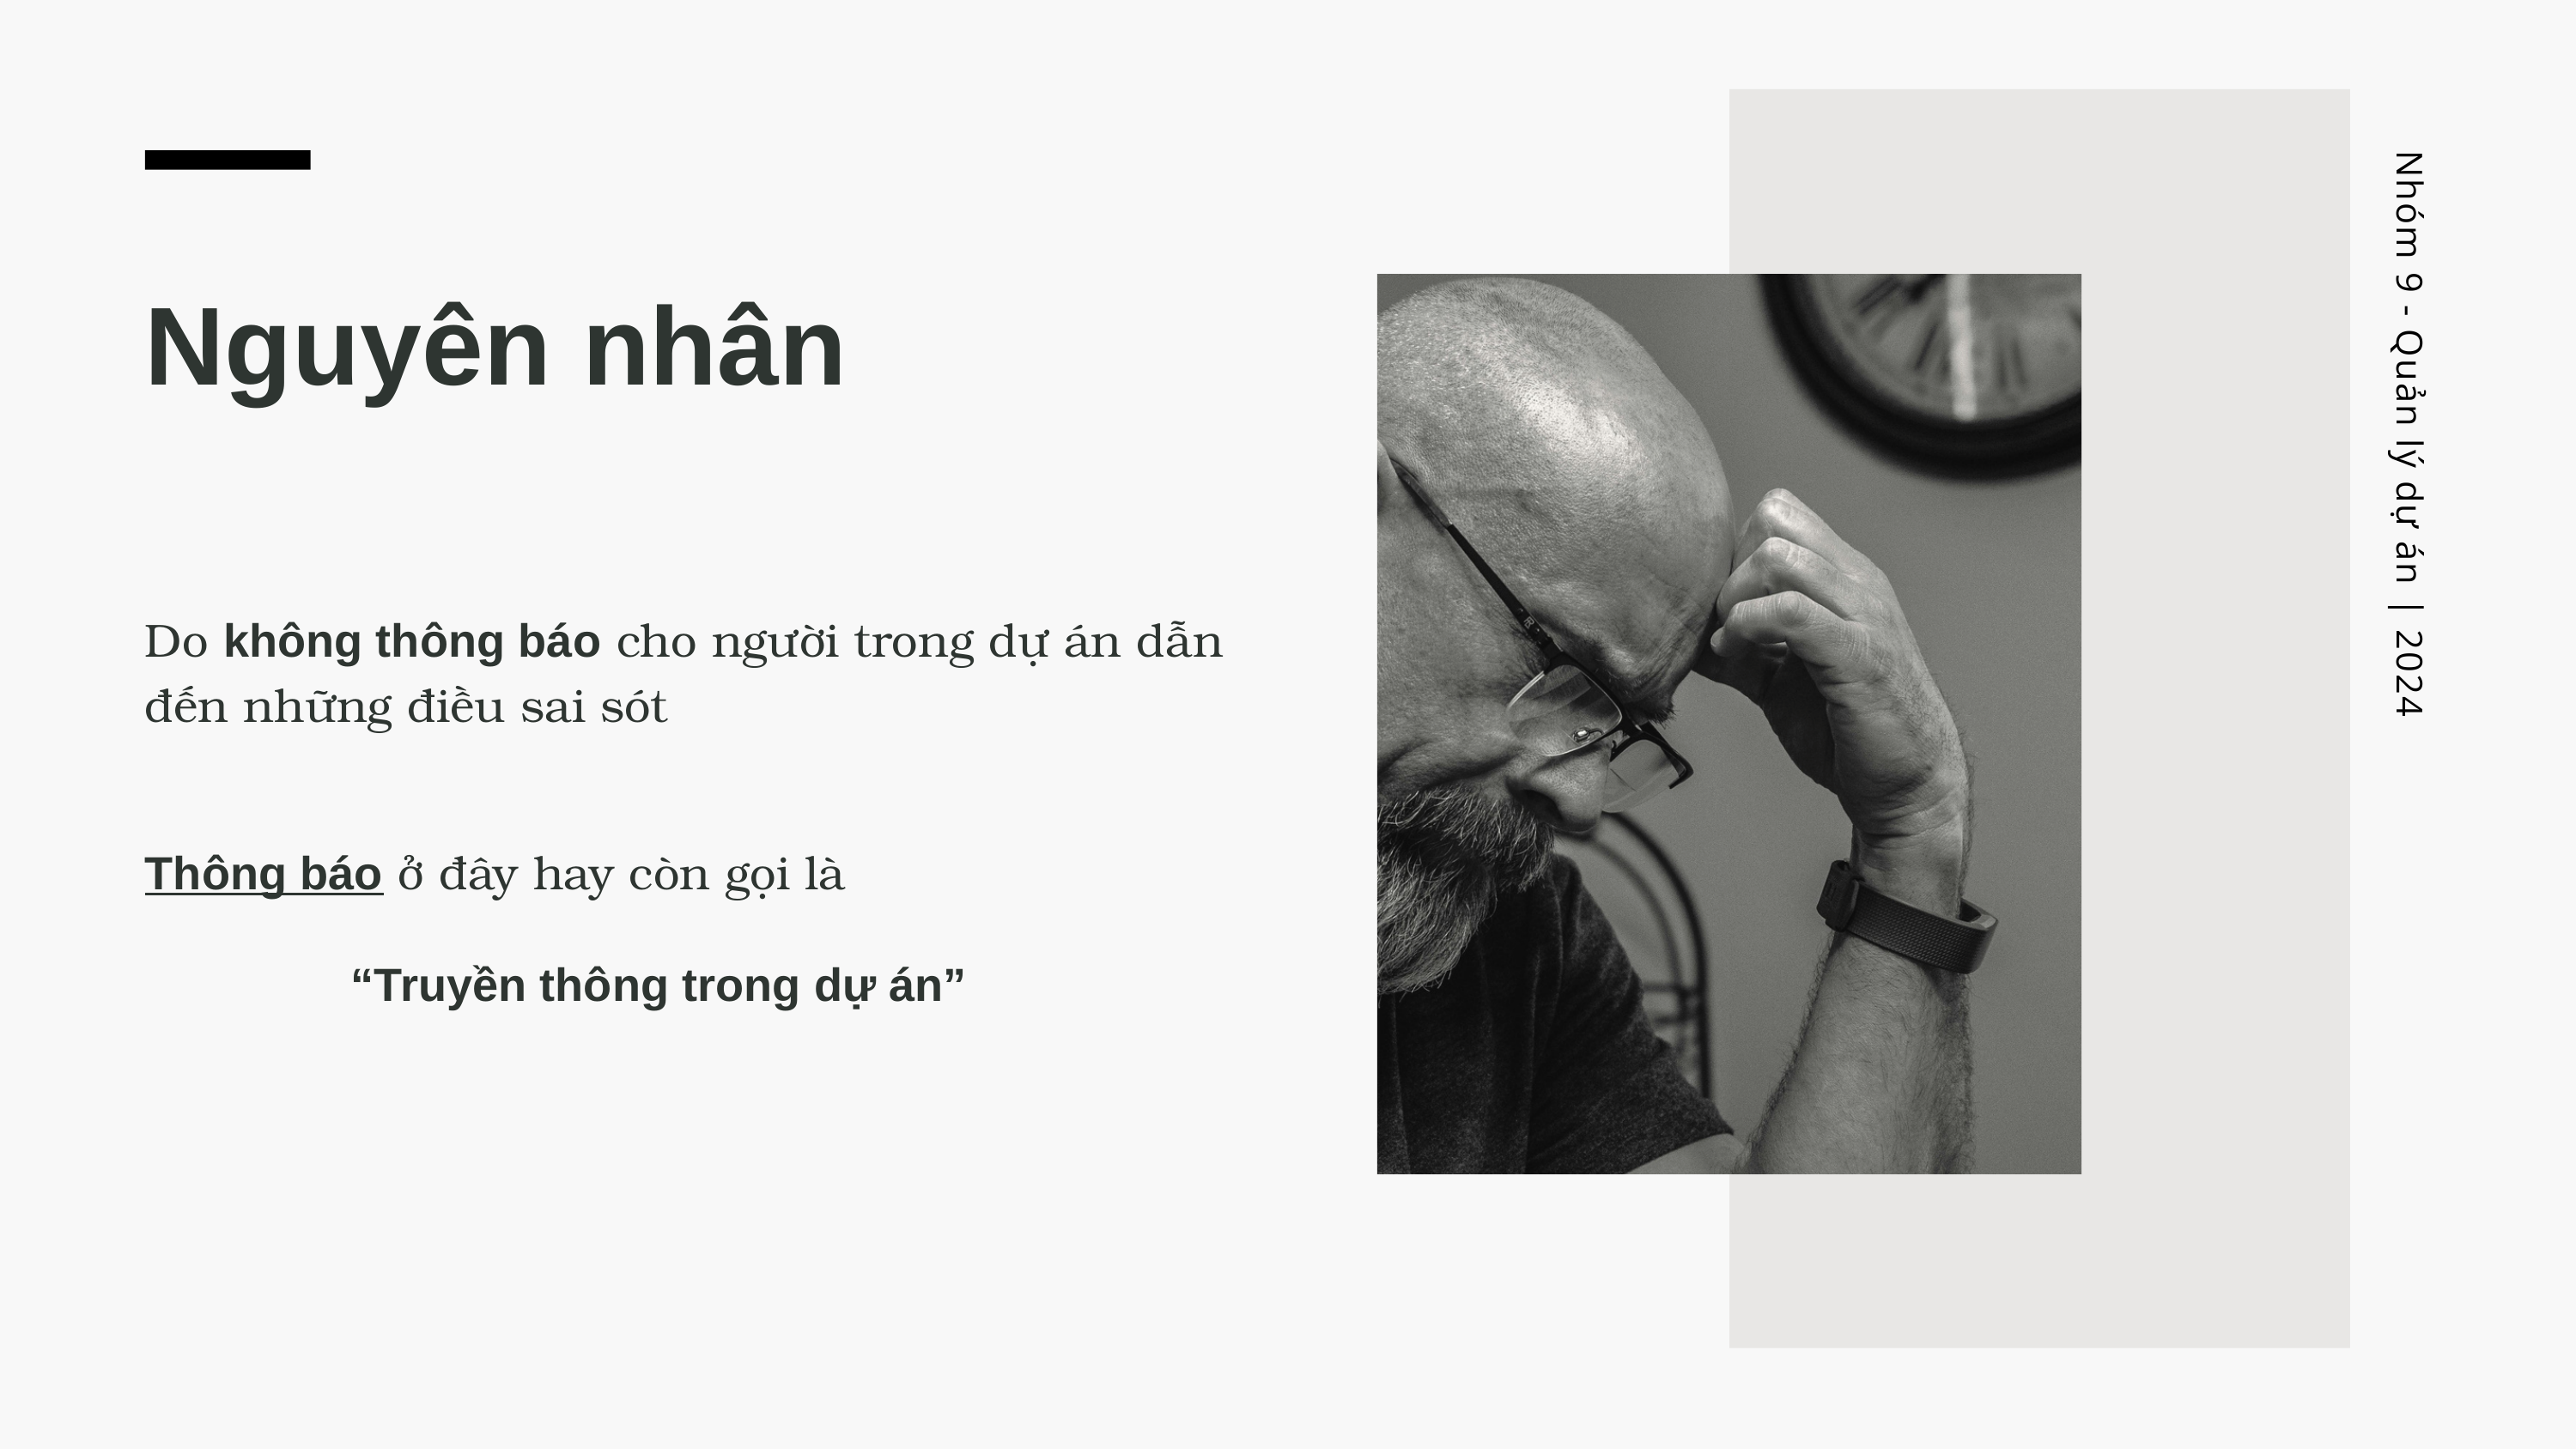

Nguyên nhân

Nhóm 9 - Quản lý dự án | 2024
Do không thông báo cho người trong dự án dẫn đến những điều sai sót
Thông báo ở đây hay còn gọi là

“Truyền thông trong dự án”